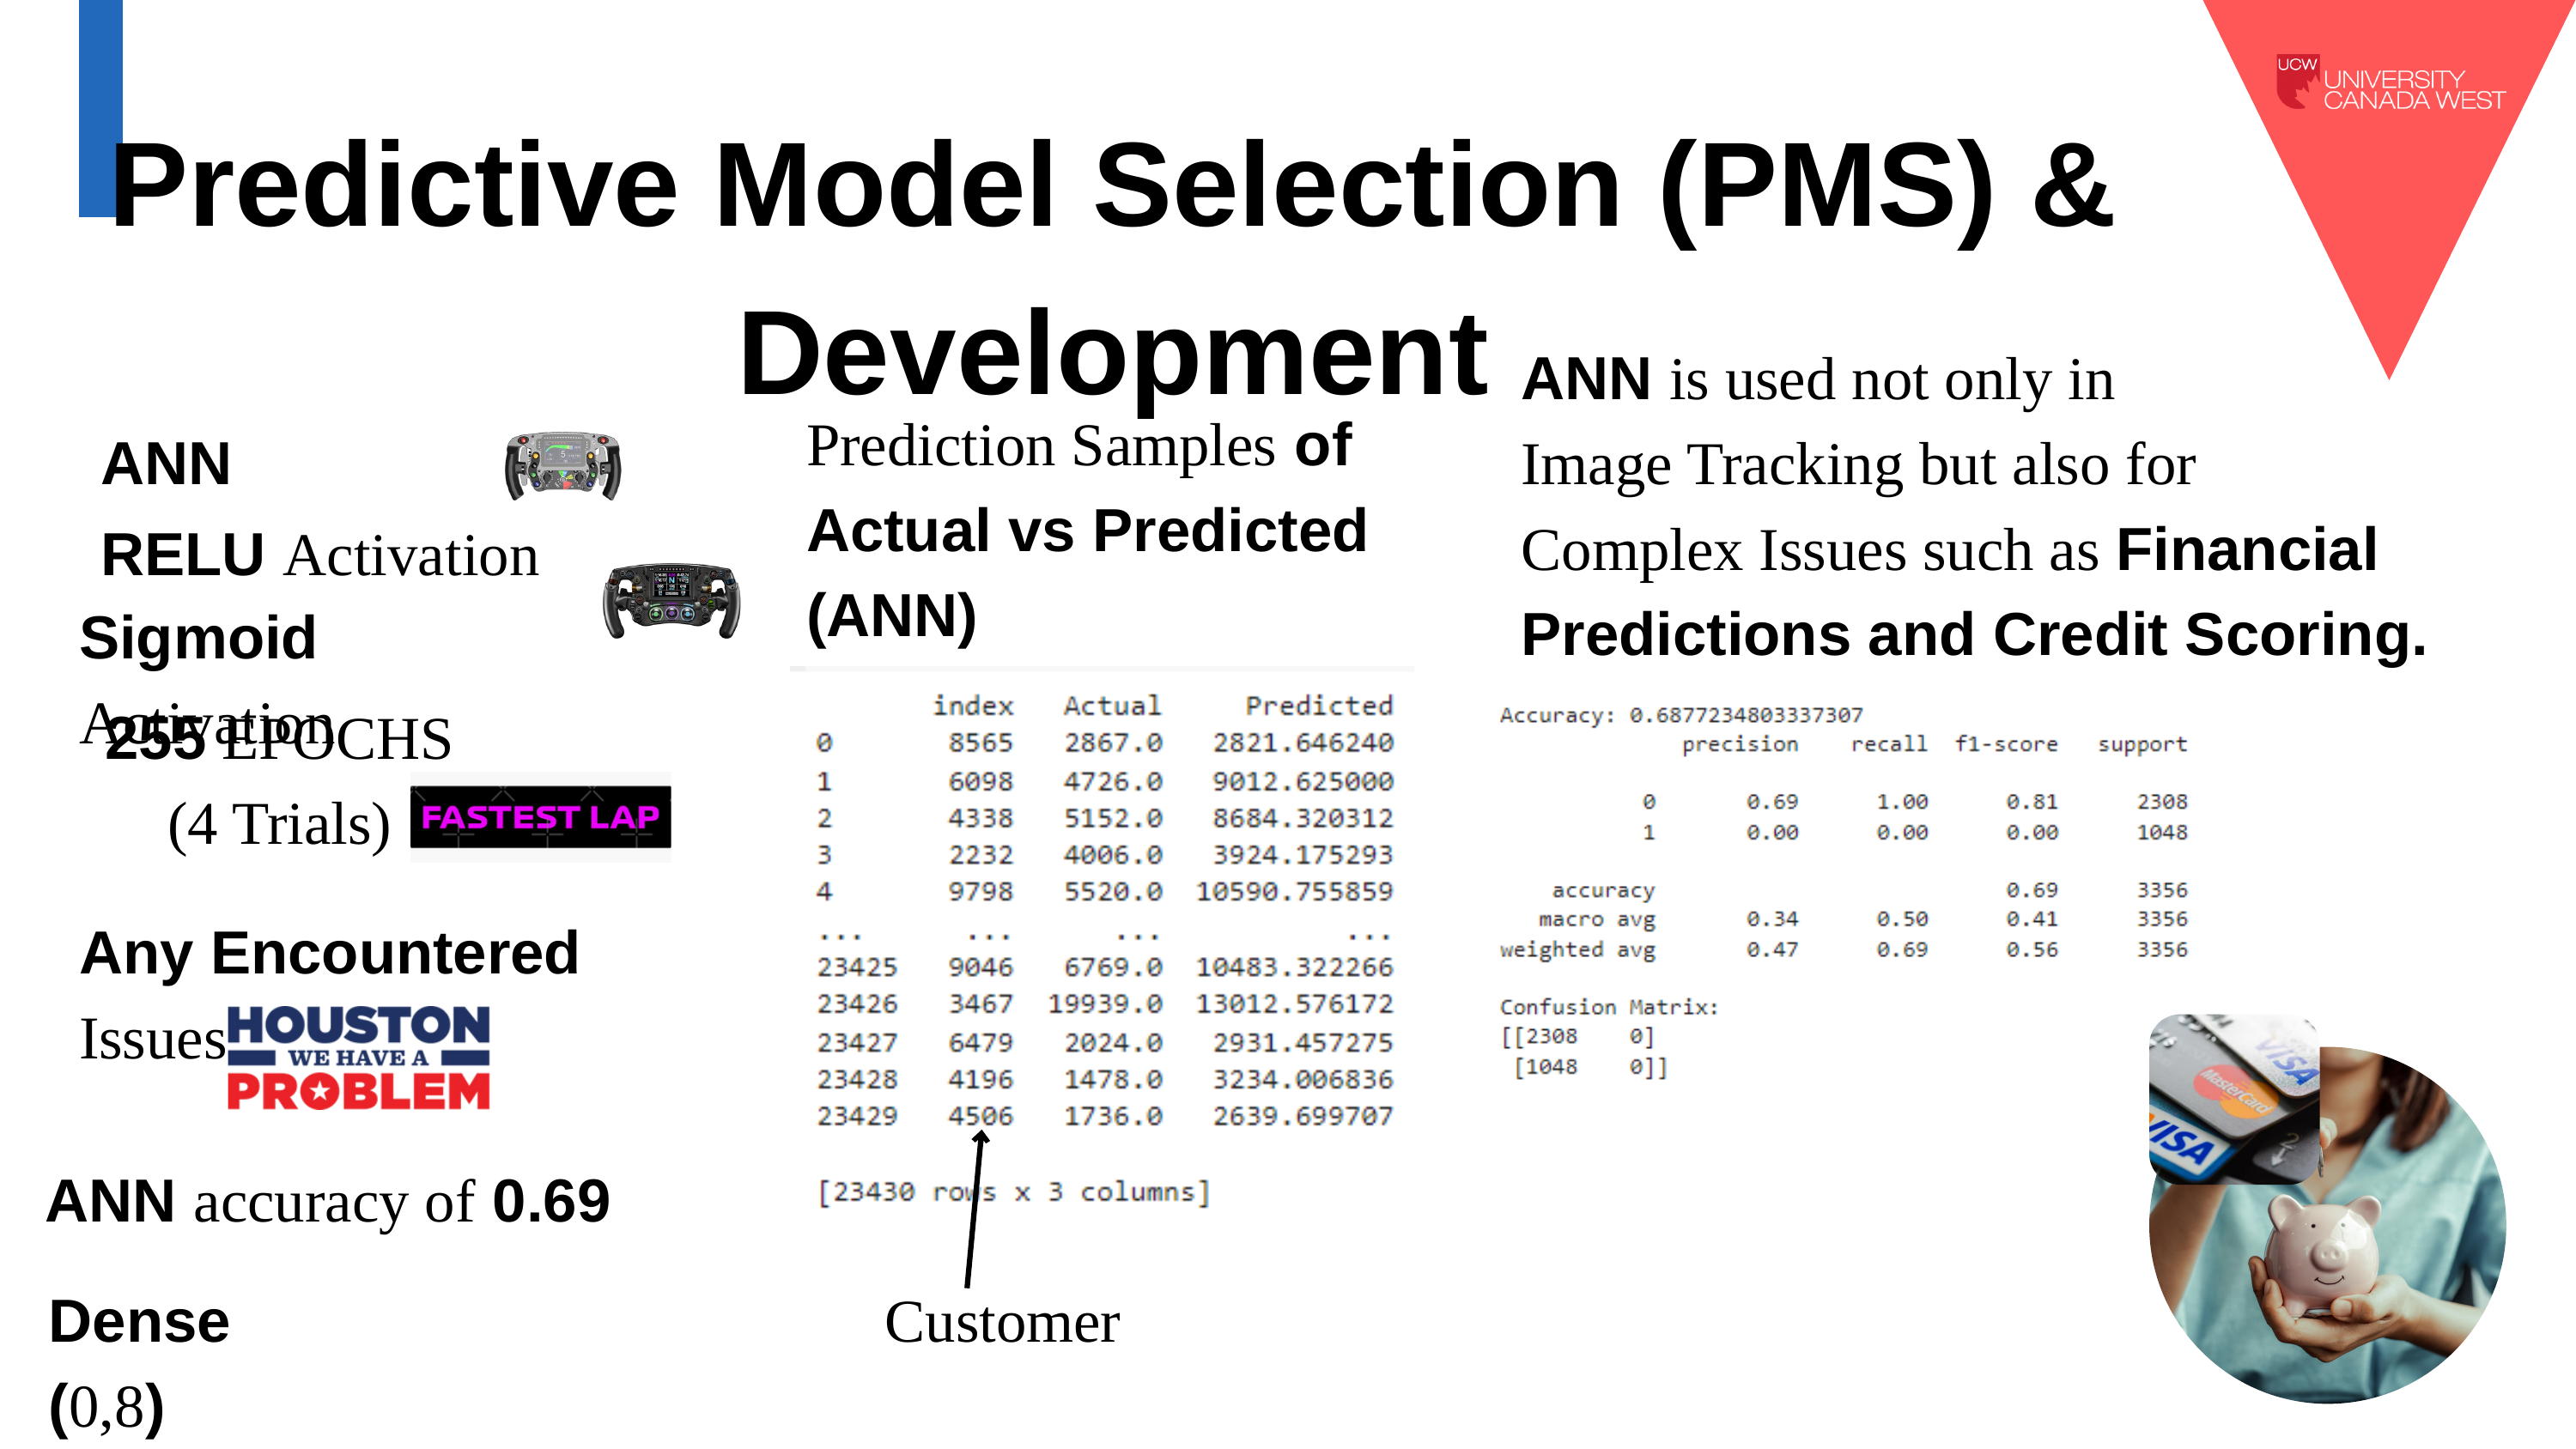

Predictive Model Selection (PMS) &
Development
ANN is used not only in
Image Tracking but also for
Complex Issues such as Financial Predictions and Credit Scoring.
Prediction Samples of Actual vs Predicted (ANN)
ANN

RELU Activation

Sigmoid Activation

255 EPOCHS
(4 Trials)

Any Encountered Issues

ANN accuracy of 0.69

Dense (0,8)
Customer